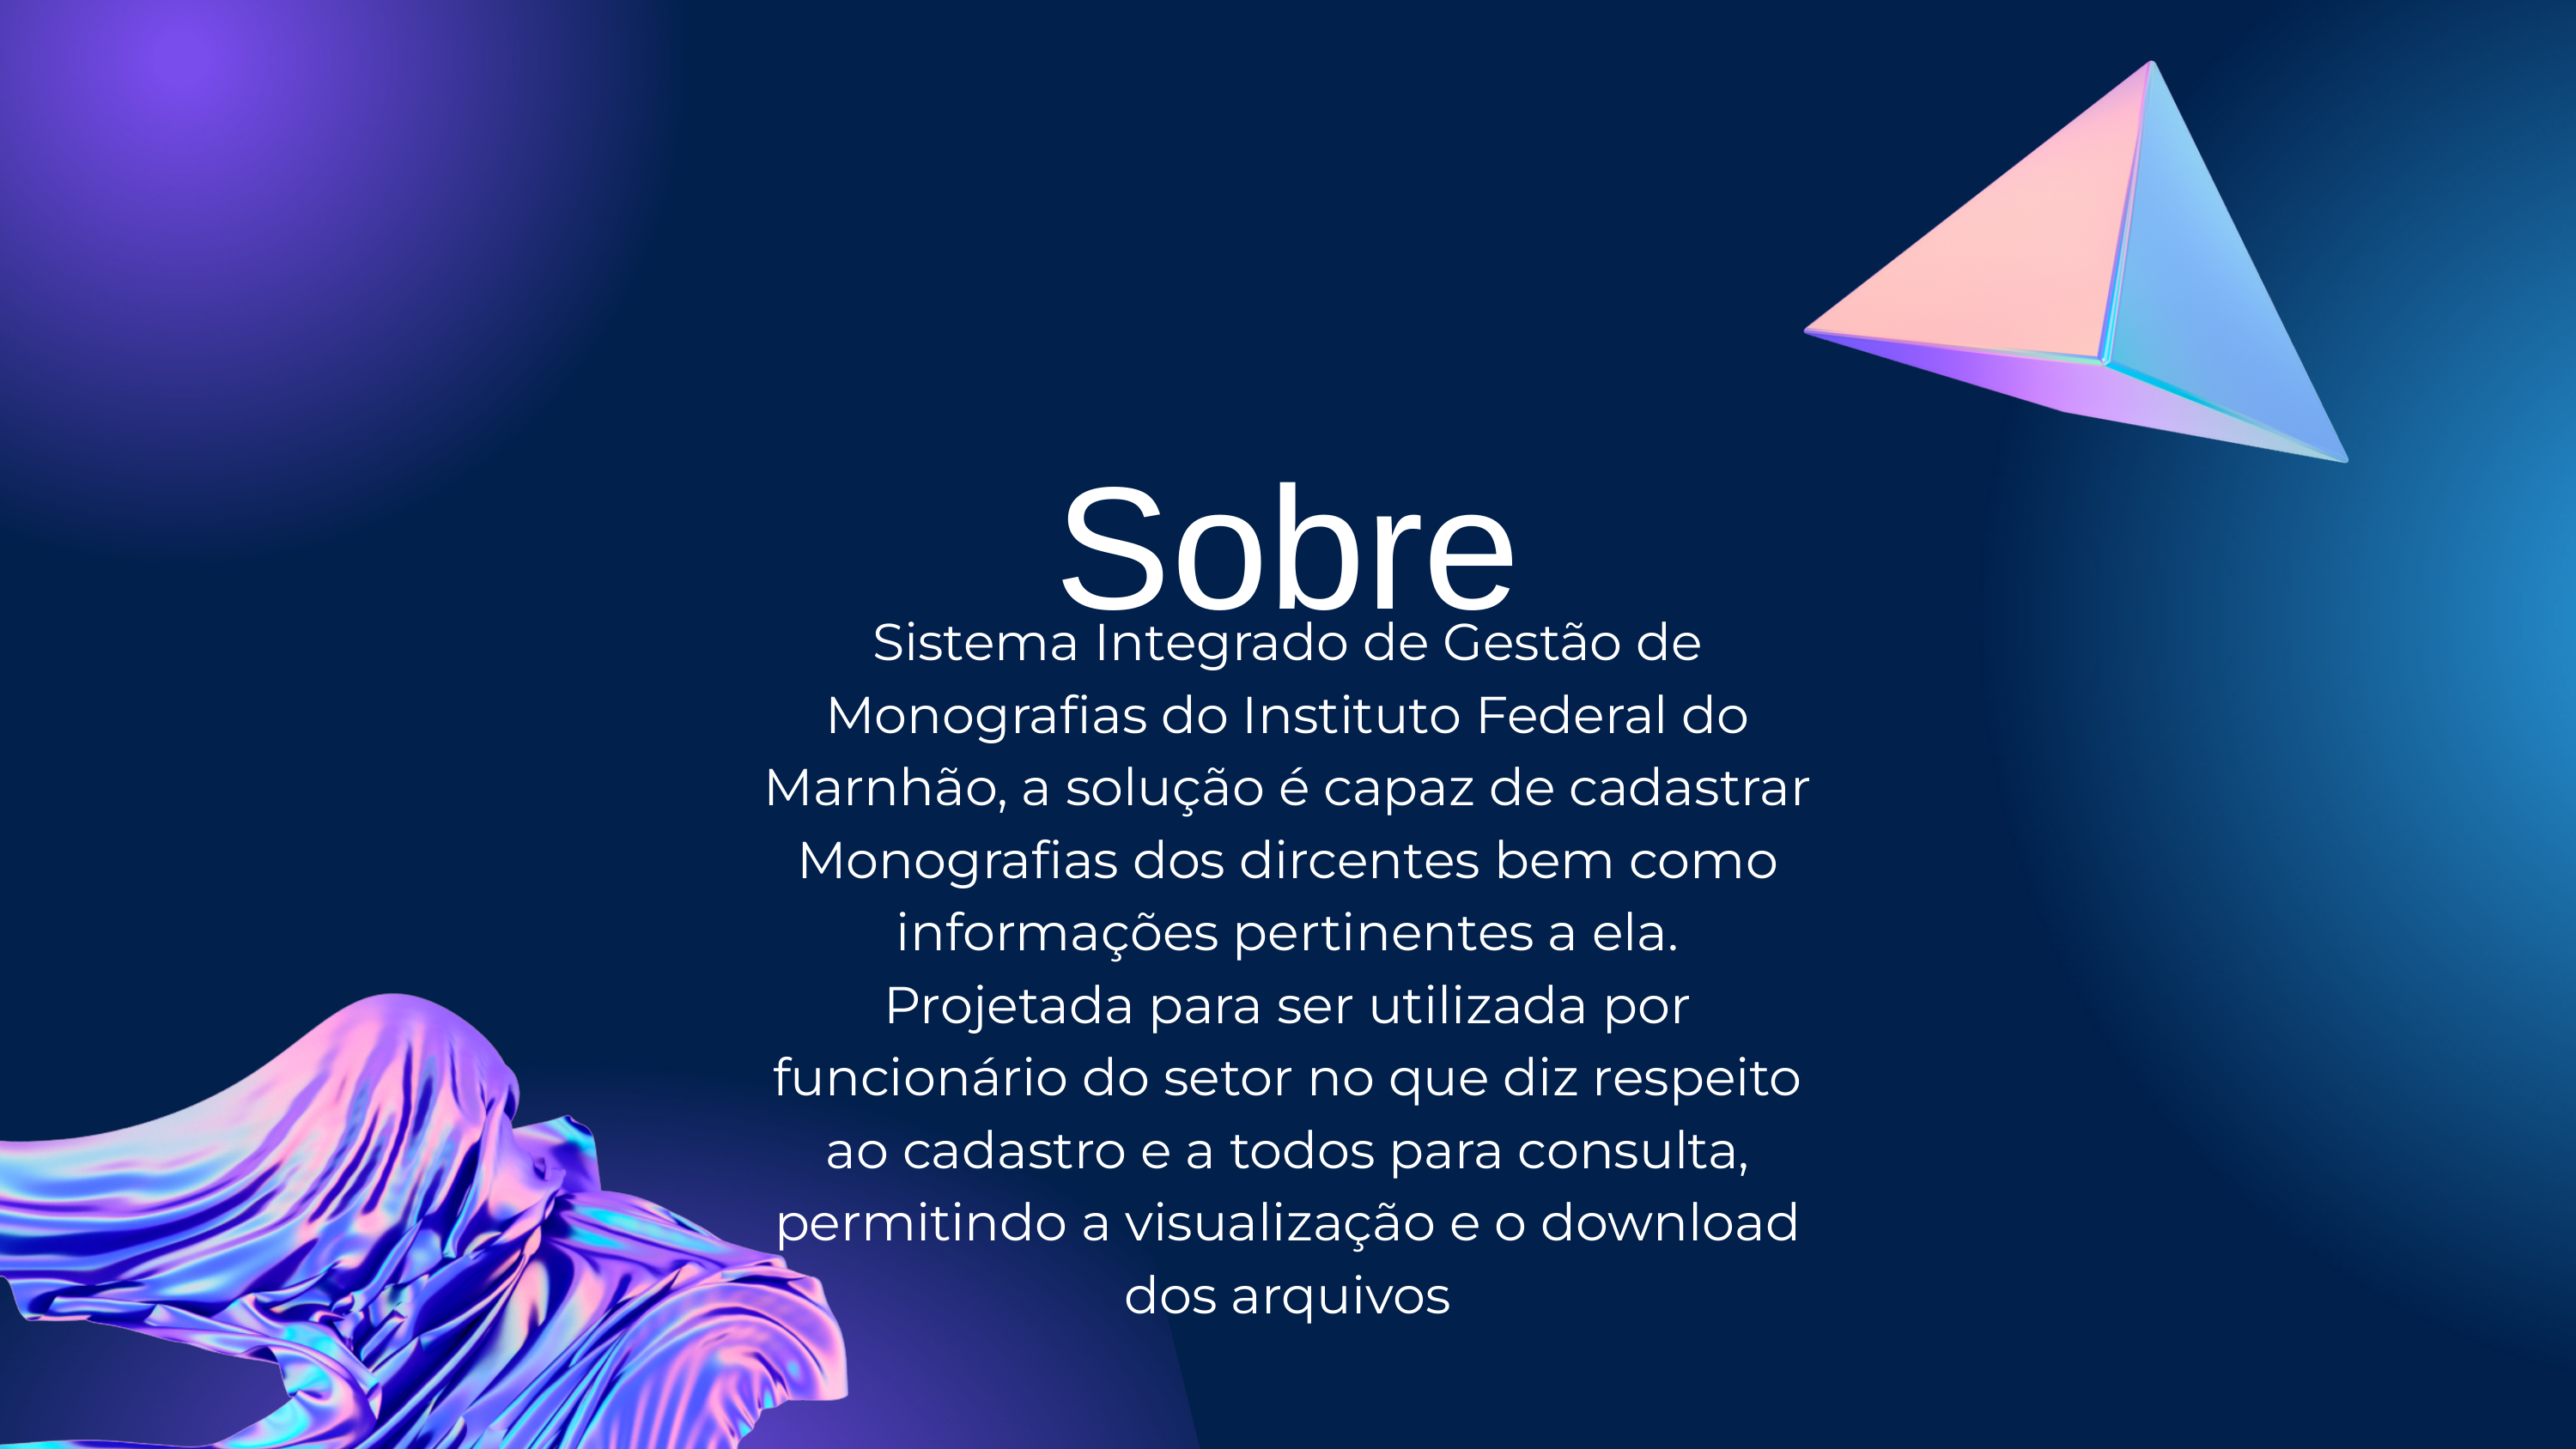

Sobre
Sistema Integrado de Gestão de Monografias do Instituto Federal do Marnhão, a solução é capaz de cadastrar Monografias dos dircentes bem como informações pertinentes a ela.
Projetada para ser utilizada por funcionário do setor no que diz respeito ao cadastro e a todos para consulta, permitindo a visualização e o download dos arquivos